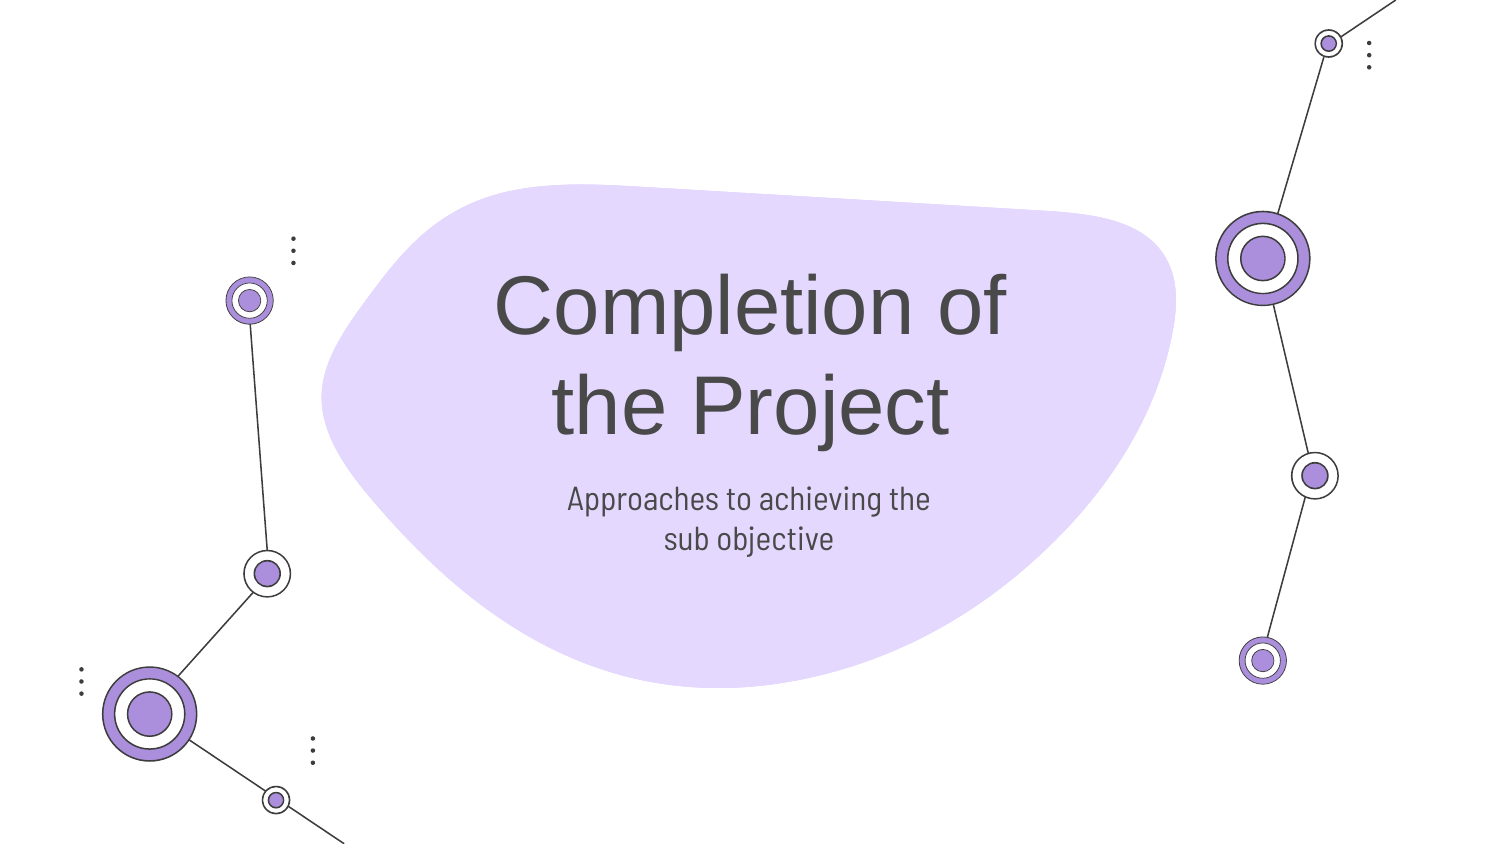

# Completion of the Project
Approaches to achieving the sub objective